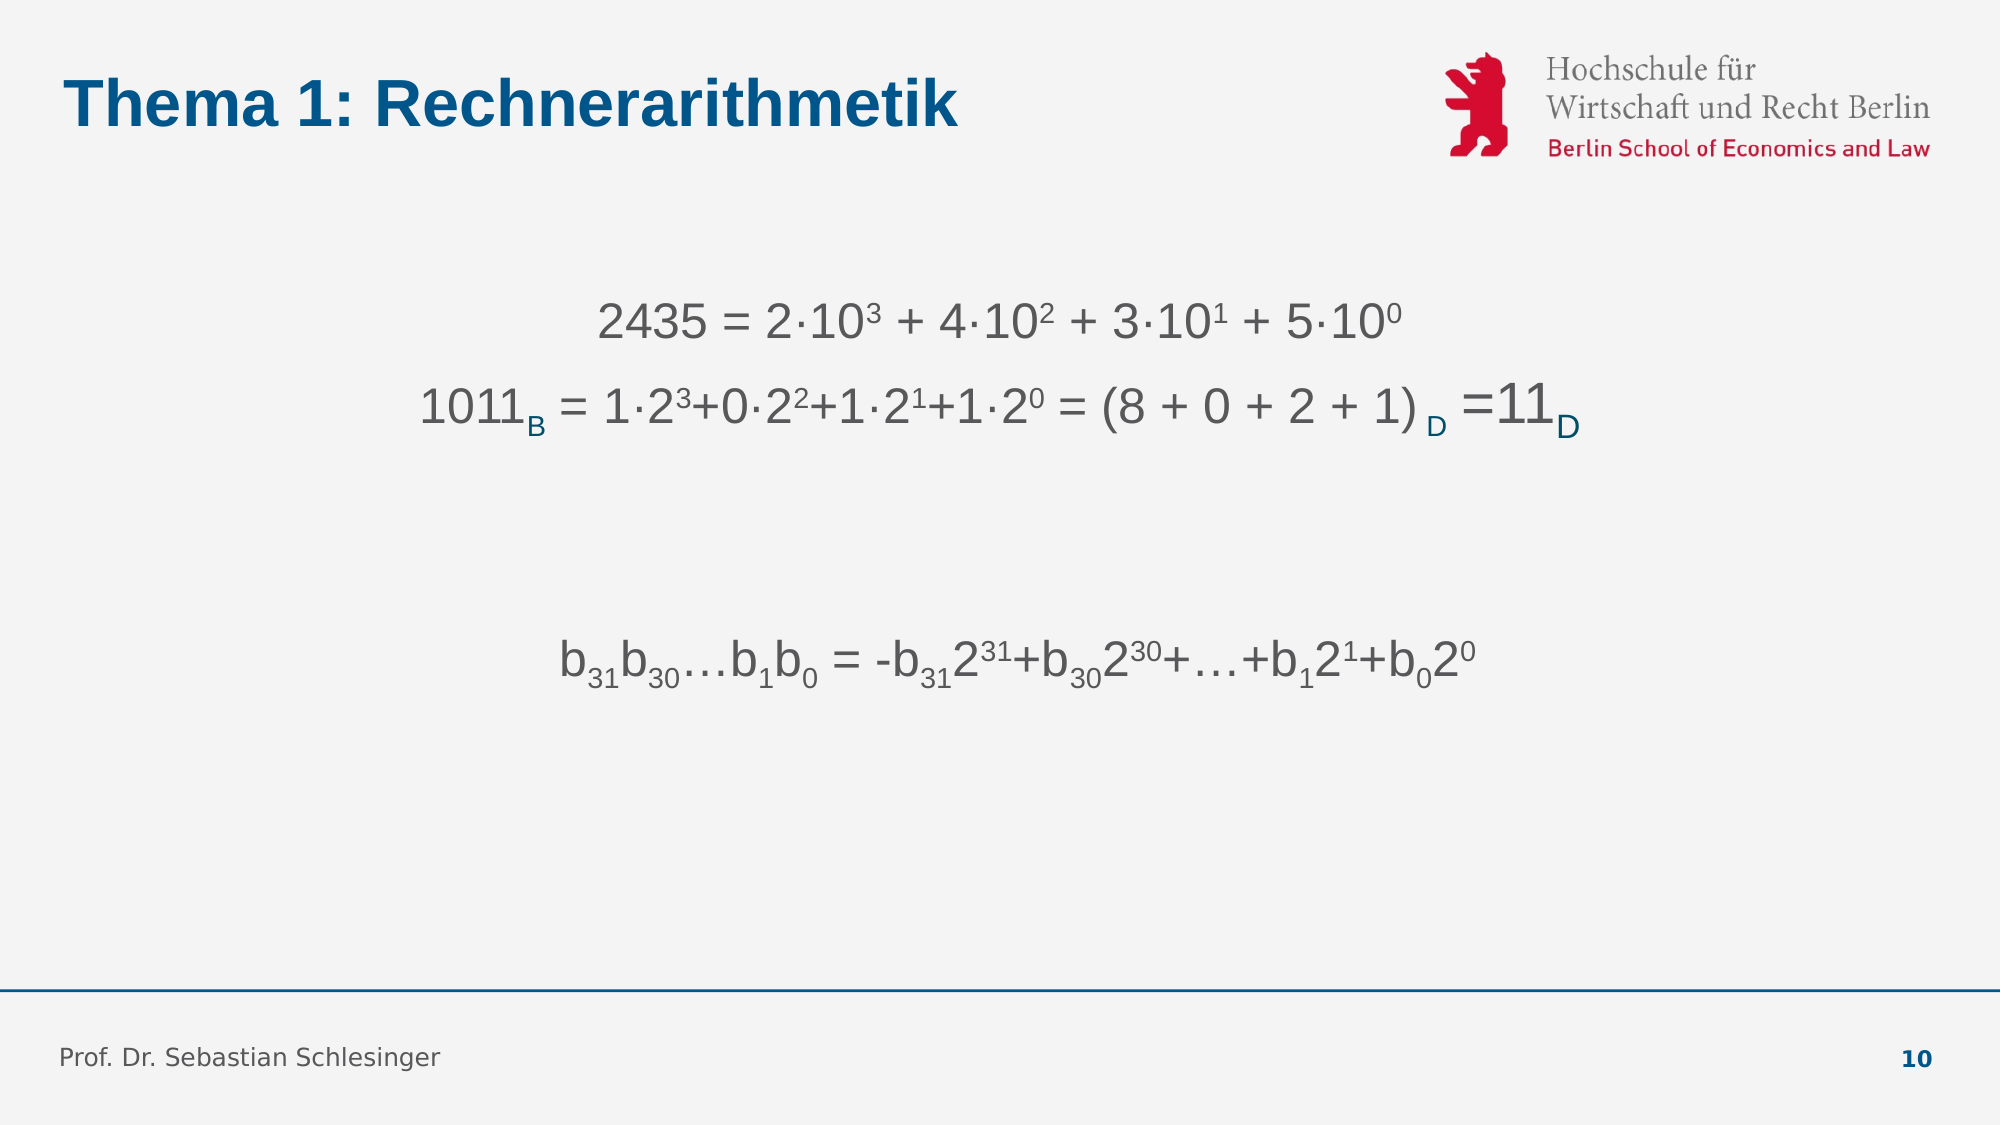

# Thema 1: Rechnerarithmetik

2435 = 2·103 + 4·102 + 3·101 + 5·100
1011B = 1·23+0·22+1·21+1·20 = (8 + 0 + 2 + 1) D =11D

b31b30…b1b0 = -b31231+b30230+…+b121+b020
Prof. Dr. Sebastian Schlesinger
10